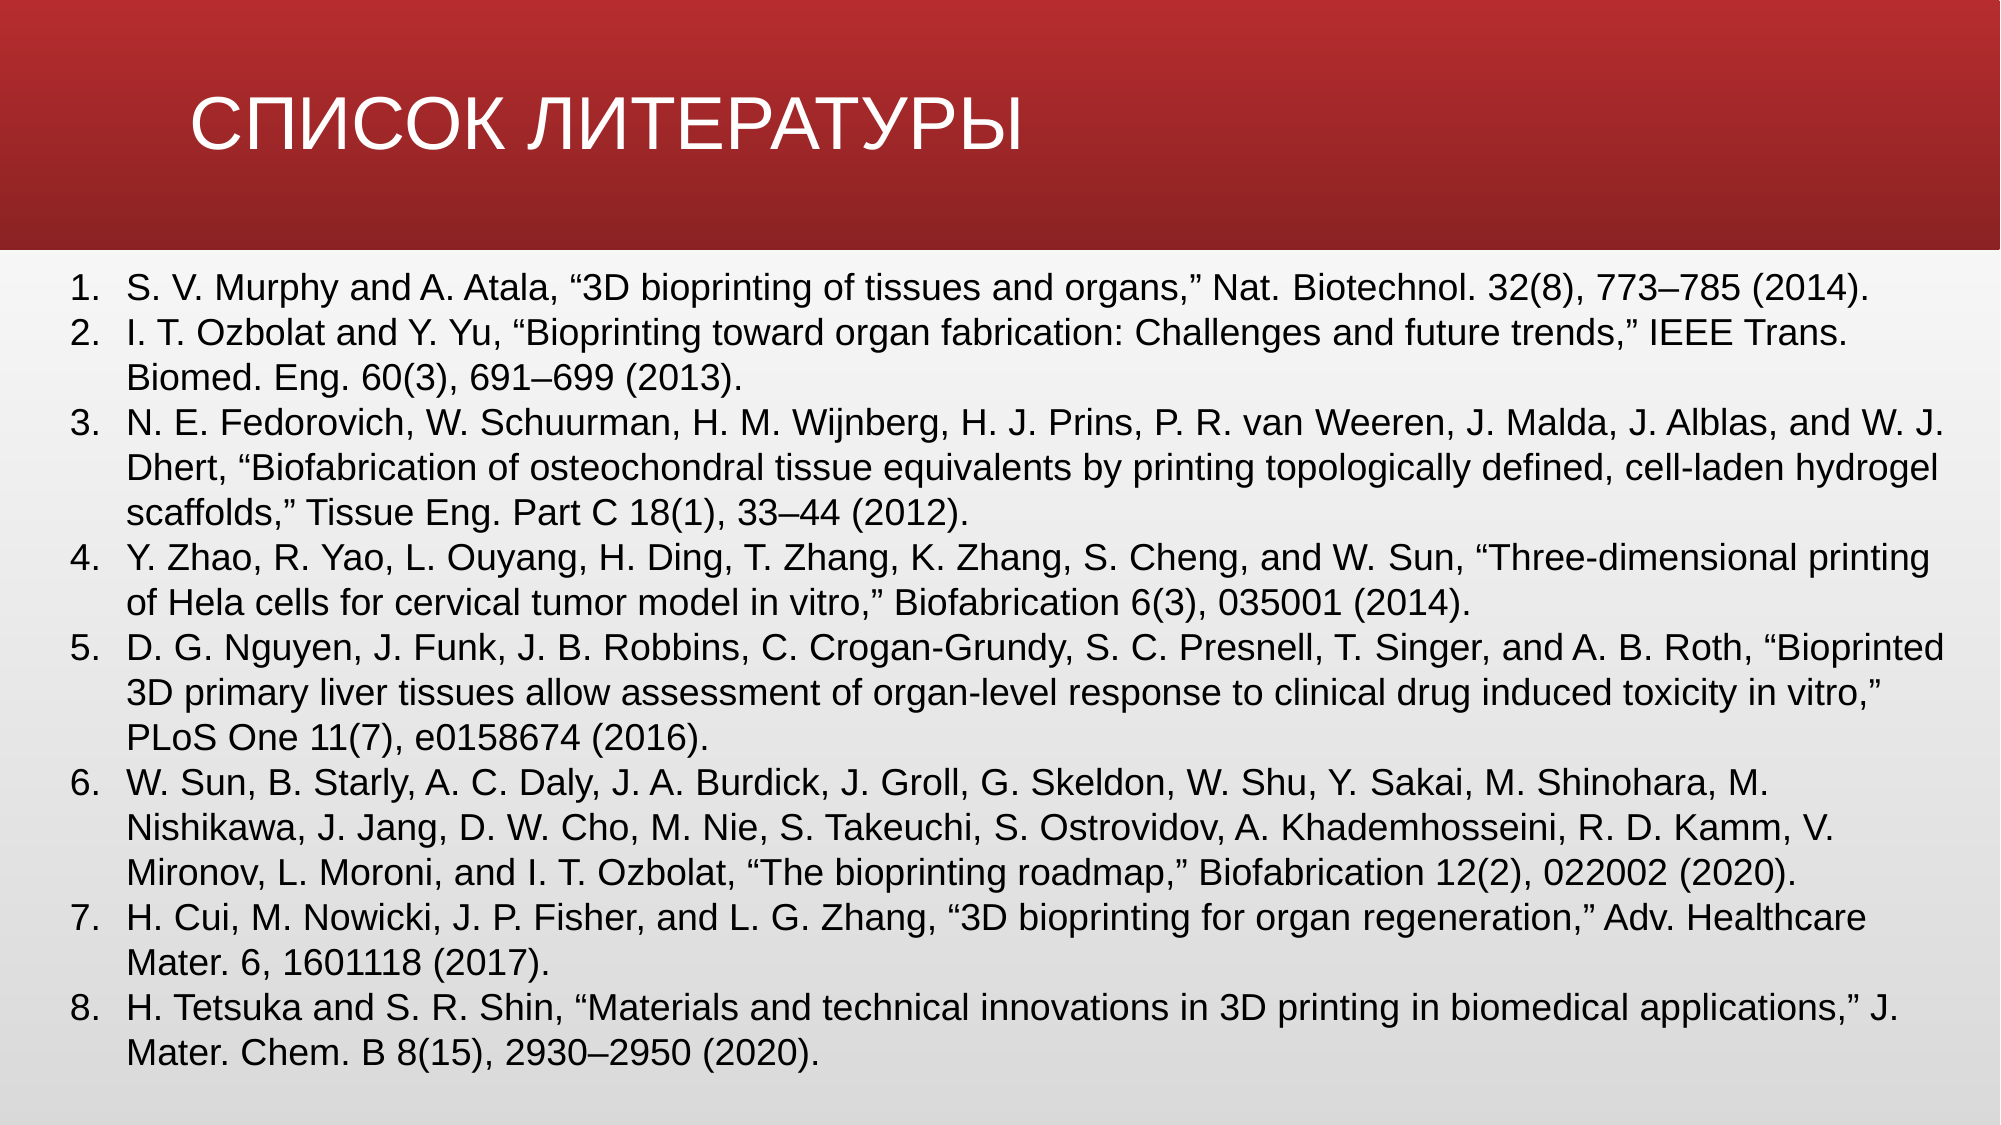

# СПИСОК ЛИТЕРАТУРЫ
S. V. Murphy and A. Atala, “3D bioprinting of tissues and organs,” Nat. Biotechnol. 32(8), 773–785 (2014).
I. T. Ozbolat and Y. Yu, “Bioprinting toward organ fabrication: Challenges and future trends,” IEEE Trans. Biomed. Eng. 60(3), 691–699 (2013).
N. E. Fedorovich, W. Schuurman, H. M. Wijnberg, H. J. Prins, P. R. van Weeren, J. Malda, J. Alblas, and W. J. Dhert, “Biofabrication of osteochondral tissue equivalents by printing topologically defined, cell-laden hydrogel scaffolds,” Tissue Eng. Part C 18(1), 33–44 (2012).
Y. Zhao, R. Yao, L. Ouyang, H. Ding, T. Zhang, K. Zhang, S. Cheng, and W. Sun, “Three-dimensional printing of Hela cells for cervical tumor model in vitro,” Biofabrication 6(3), 035001 (2014).
D. G. Nguyen, J. Funk, J. B. Robbins, C. Crogan-Grundy, S. C. Presnell, T. Singer, and A. B. Roth, “Bioprinted 3D primary liver tissues allow assessment of organ-level response to clinical drug induced toxicity in vitro,” PLoS One 11(7), e0158674 (2016).
W. Sun, B. Starly, A. C. Daly, J. A. Burdick, J. Groll, G. Skeldon, W. Shu, Y. Sakai, M. Shinohara, M. Nishikawa, J. Jang, D. W. Cho, M. Nie, S. Takeuchi, S. Ostrovidov, A. Khademhosseini, R. D. Kamm, V. Mironov, L. Moroni, and I. T. Ozbolat, “The bioprinting roadmap,” Biofabrication 12(2), 022002 (2020).
H. Cui, M. Nowicki, J. P. Fisher, and L. G. Zhang, “3D bioprinting for organ regeneration,” Adv. Healthcare Mater. 6, 1601118 (2017).
H. Tetsuka and S. R. Shin, “Materials and technical innovations in 3D printing in biomedical applications,” J. Mater. Chem. B 8(15), 2930–2950 (2020).